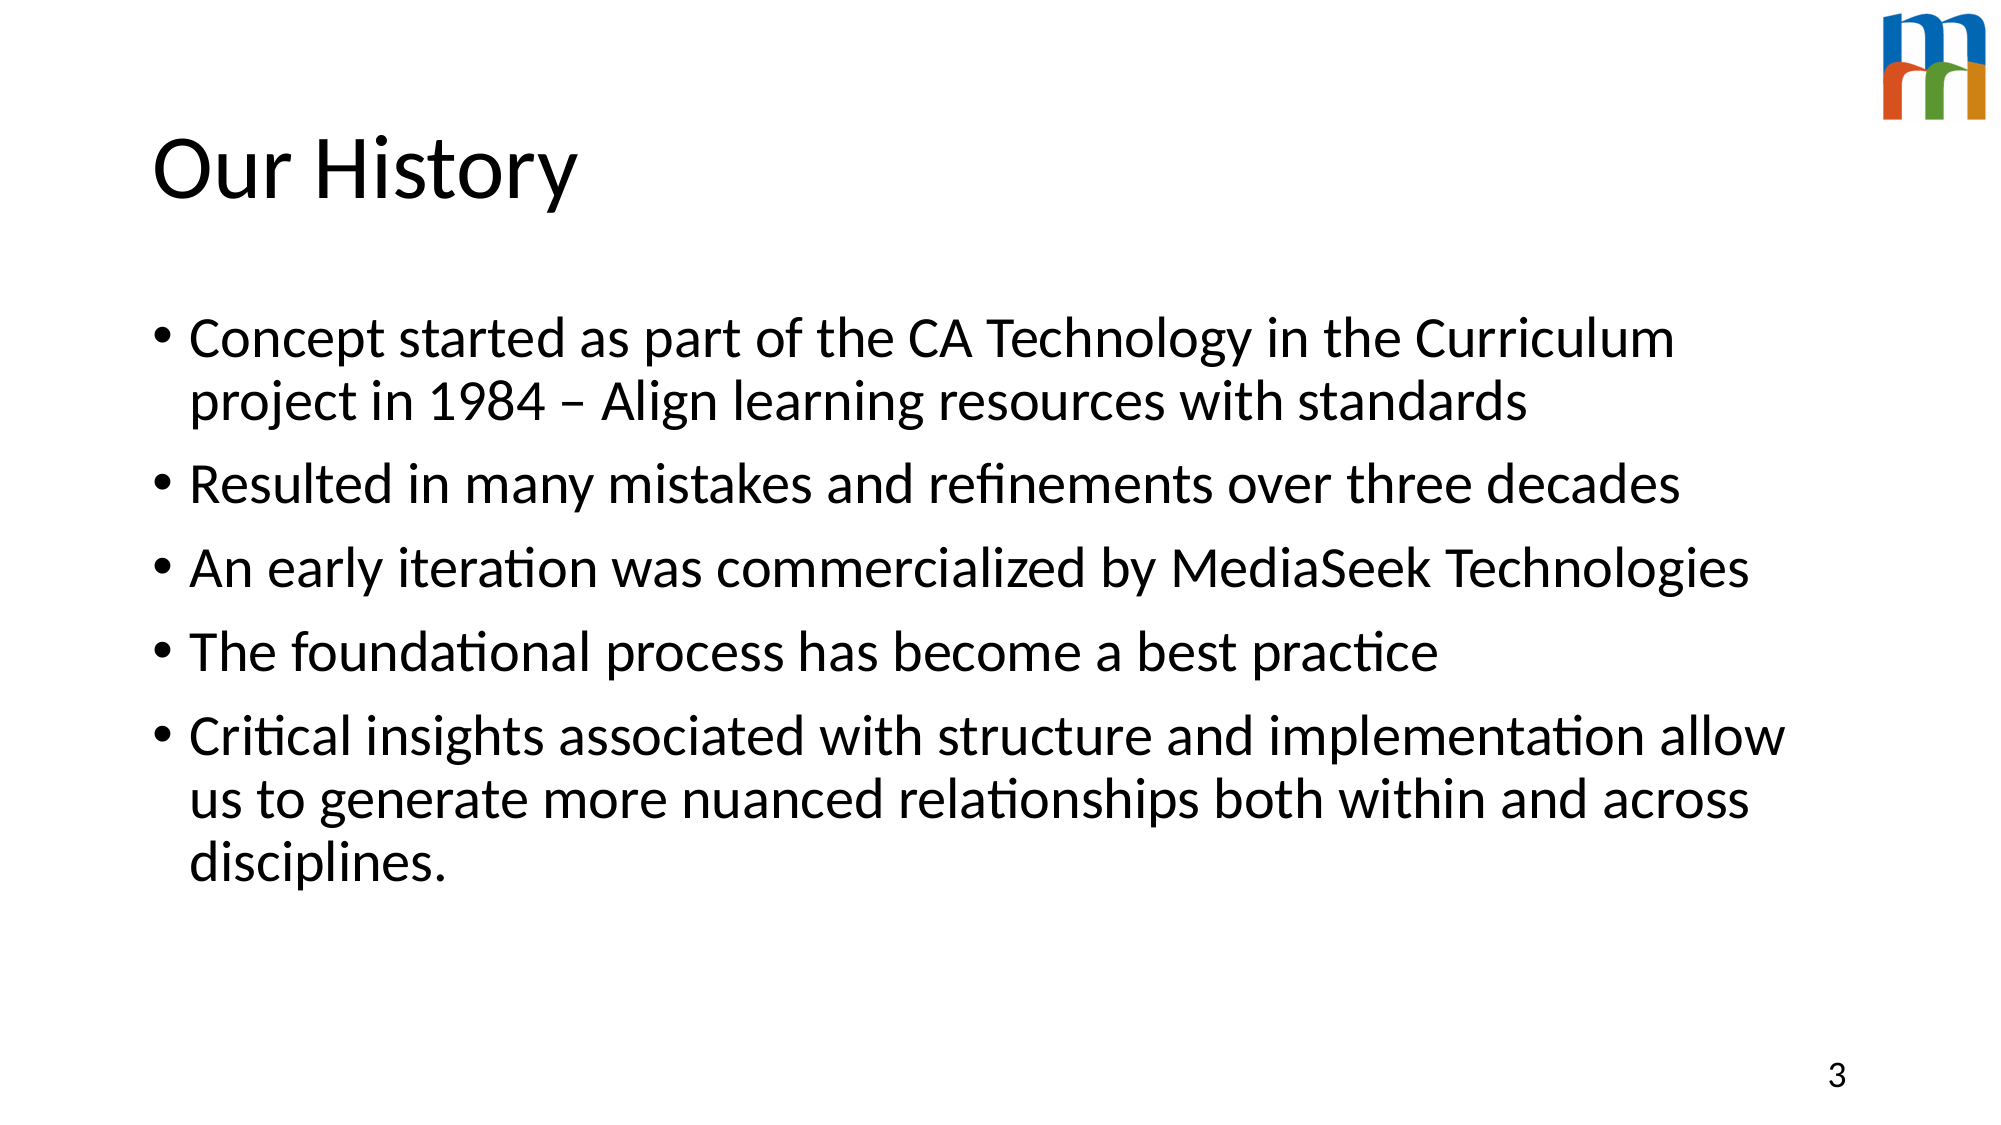

# Our History
Concept started as part of the CA Technology in the Curriculum project in 1984 – Align learning resources with standards
Resulted in many mistakes and refinements over three decades
An early iteration was commercialized by MediaSeek Technologies
The foundational process has become a best practice
Critical insights associated with structure and implementation allow us to generate more nuanced relationships both within and across disciplines.

3